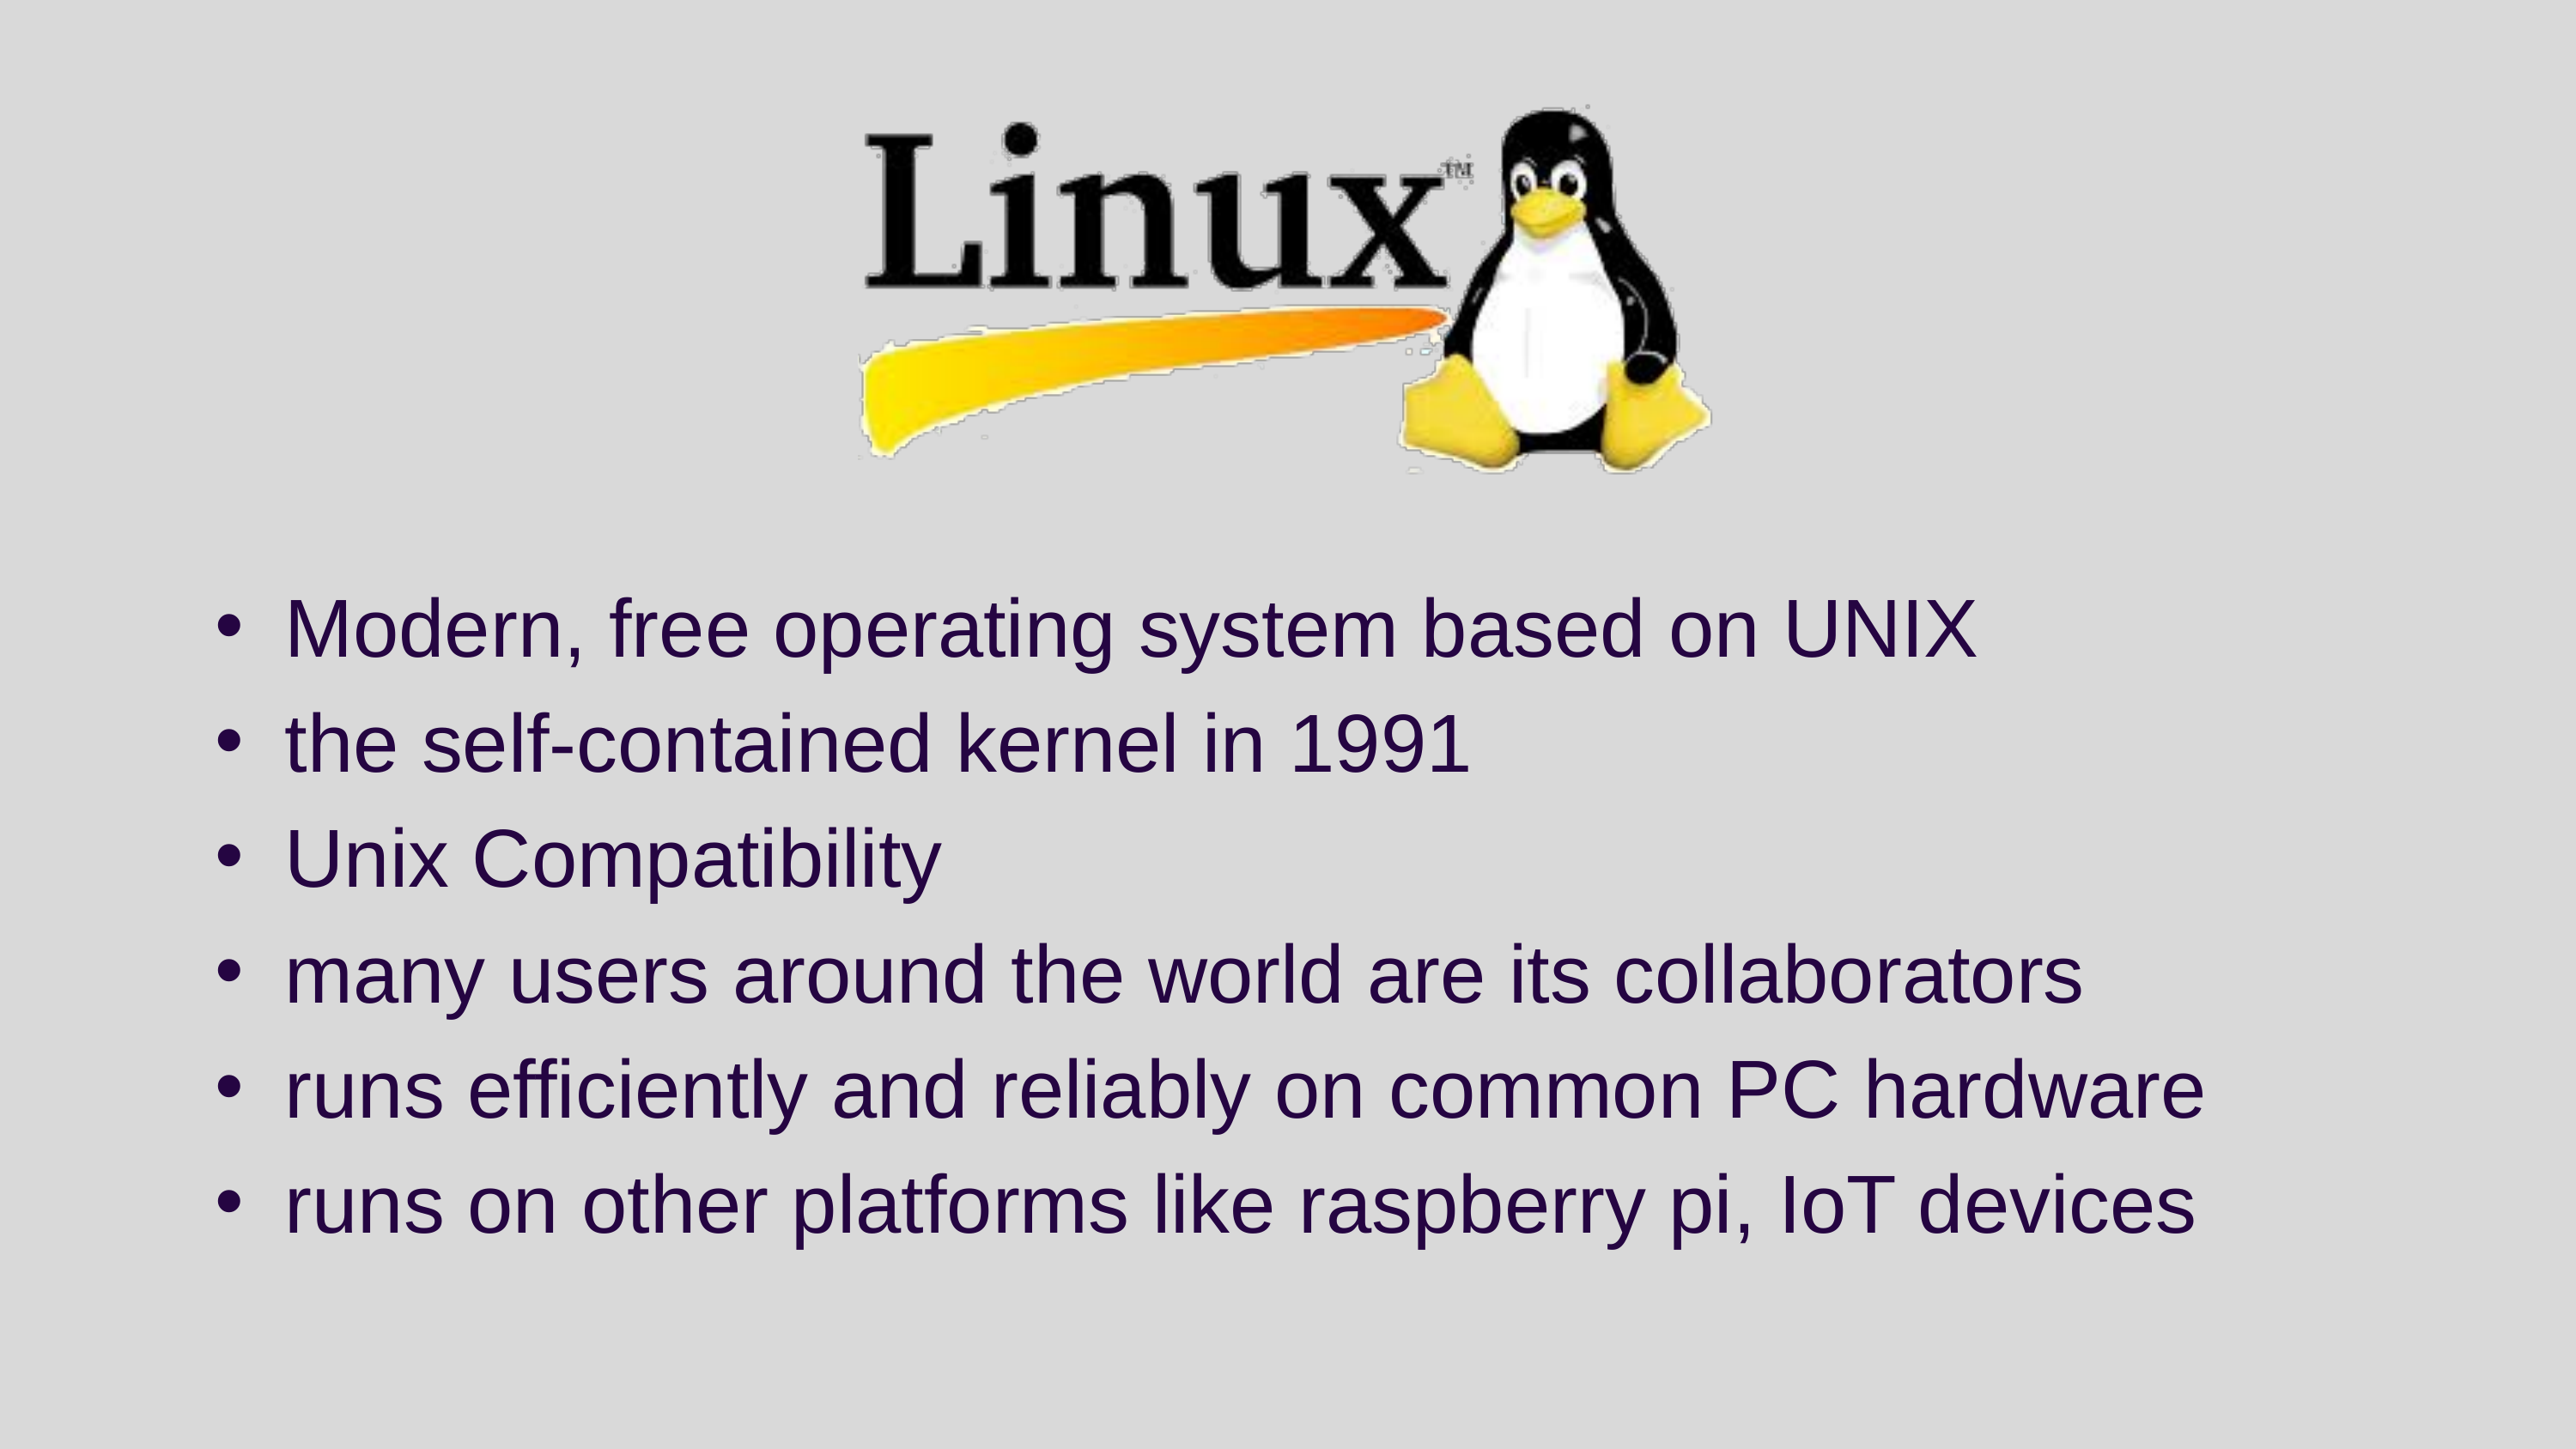

Modern, free operating system based on UNIX
the self-contained kernel in 1991
Unix Compatibility
many users around the world are its collaborators
runs efficiently and reliably on common PC hardware
runs on other platforms like raspberry pi, IoT devices